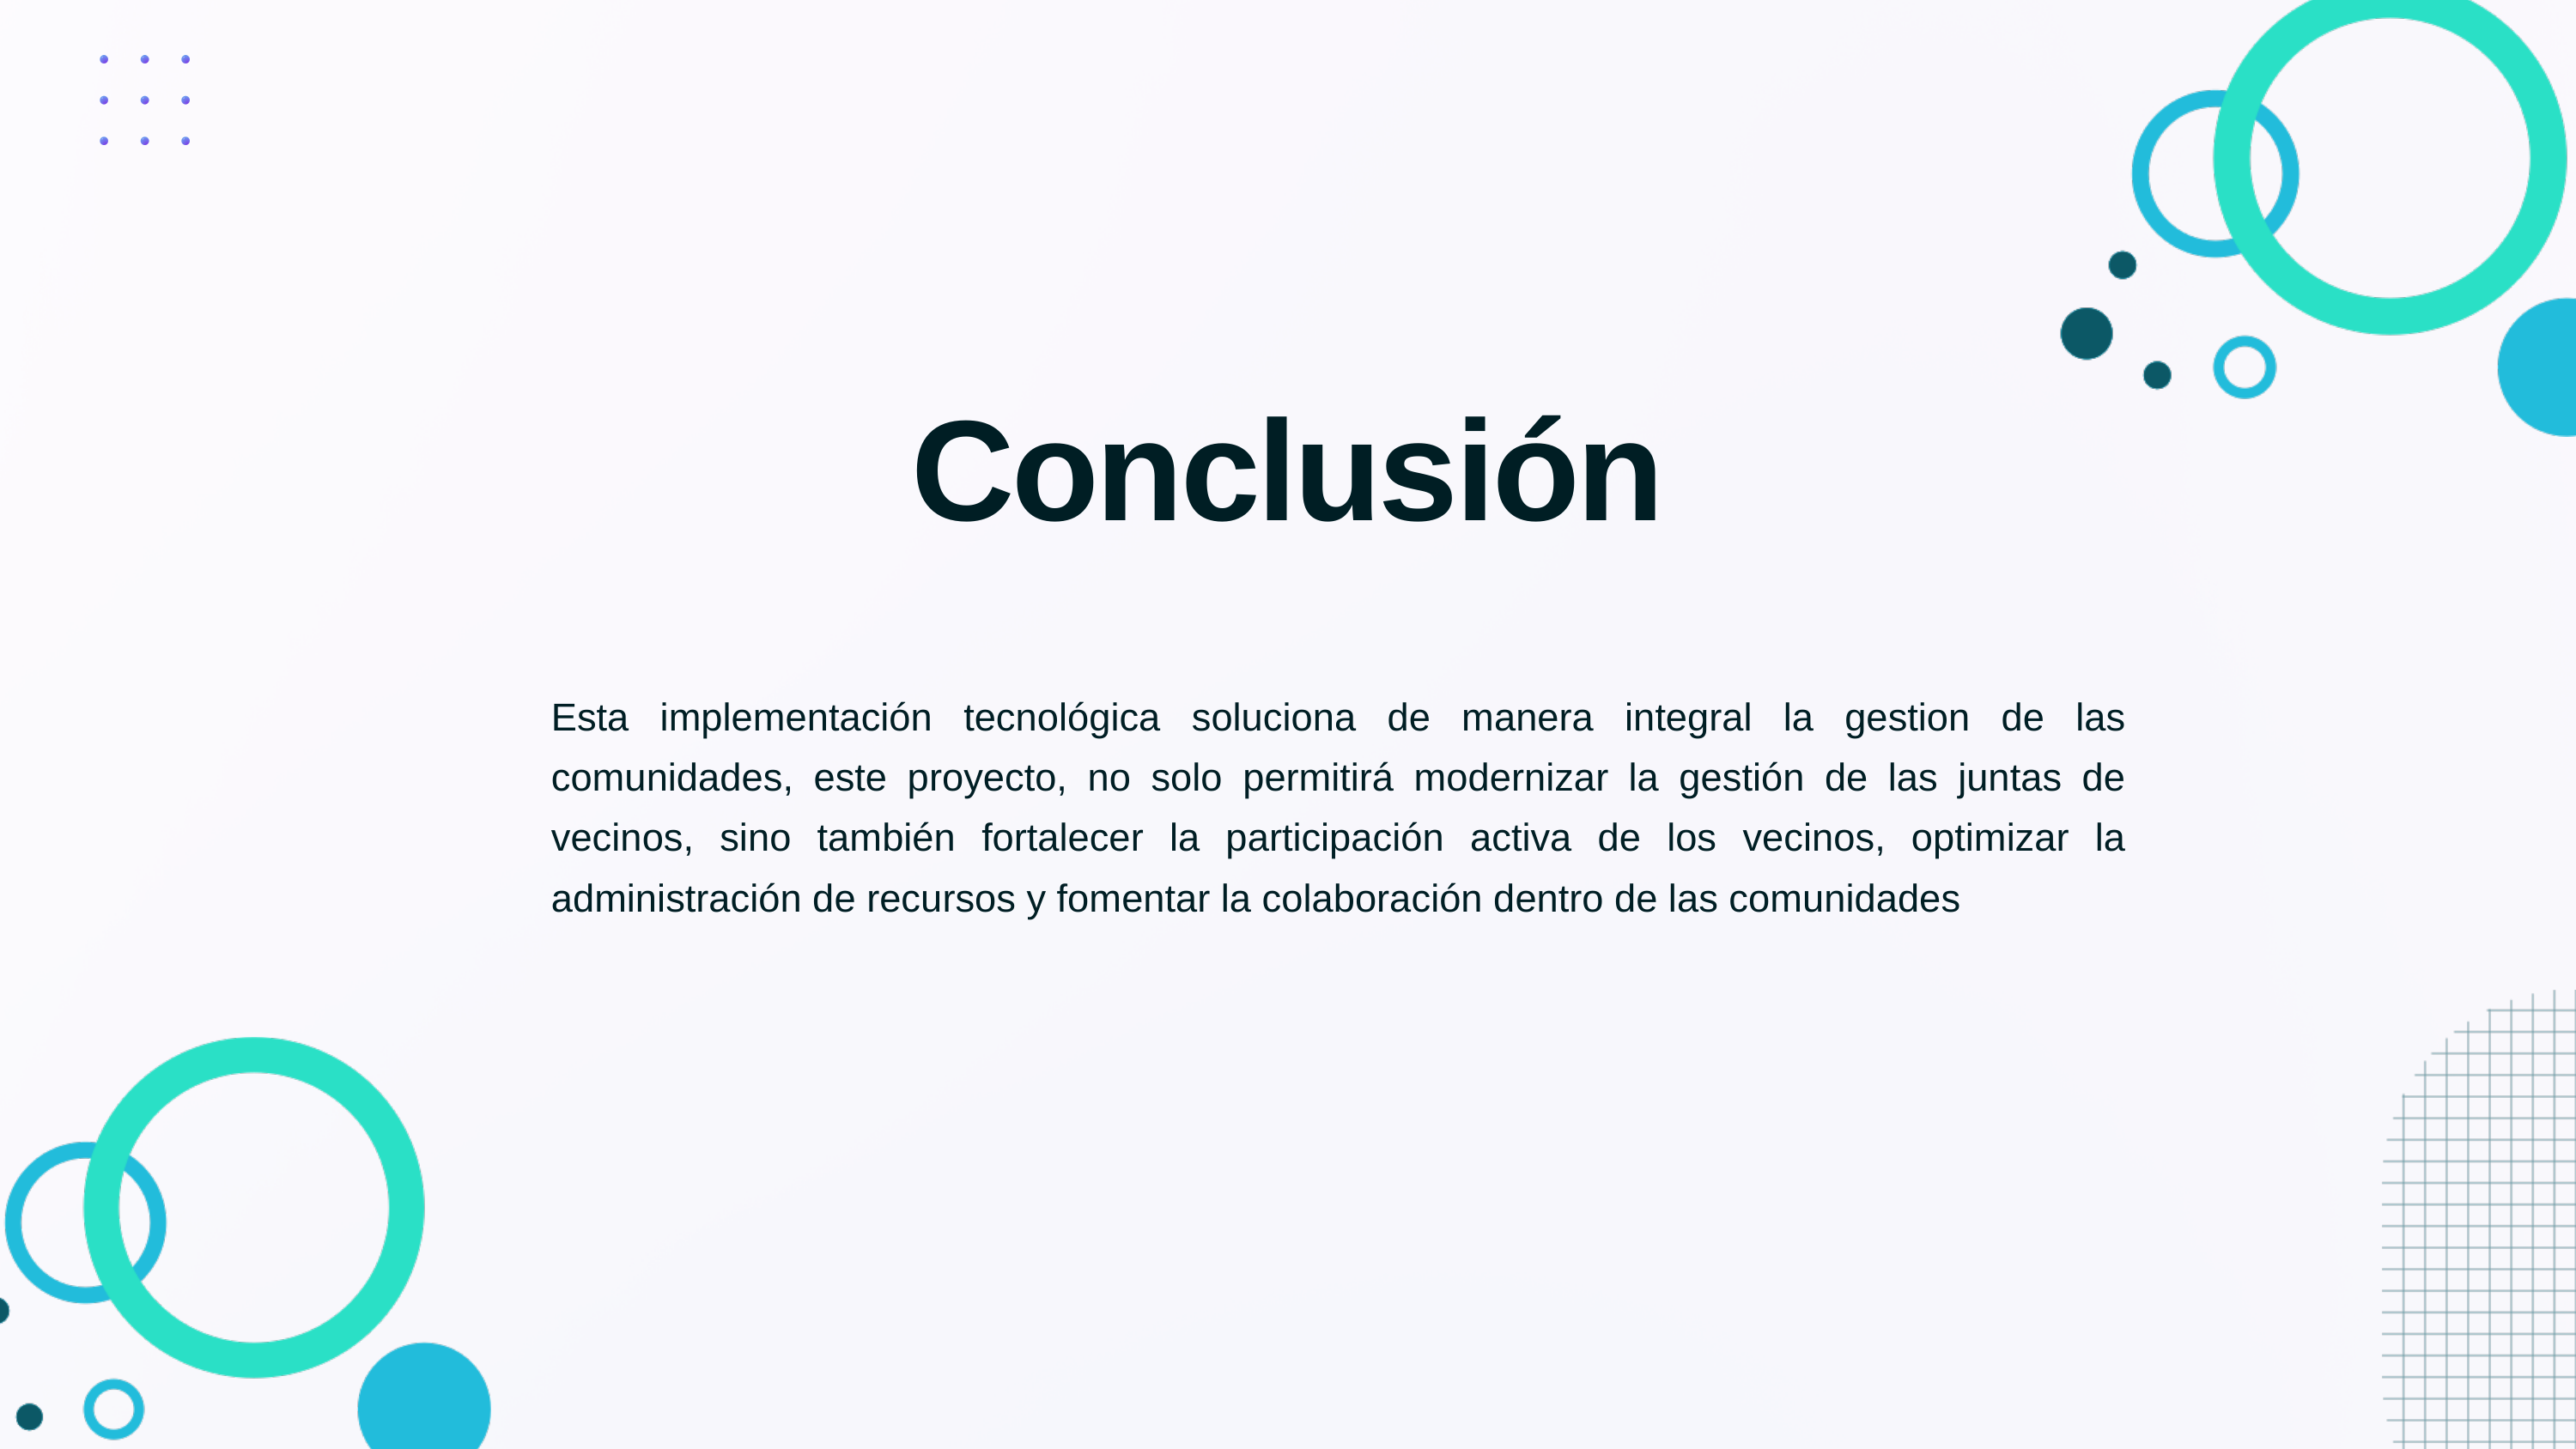

Conclusión
Esta implementación tecnológica soluciona de manera integral la gestion de las comunidades, este proyecto, no solo permitirá modernizar la gestión de las juntas de vecinos, sino también fortalecer la participación activa de los vecinos, optimizar la administración de recursos y fomentar la colaboración dentro de las comunidades